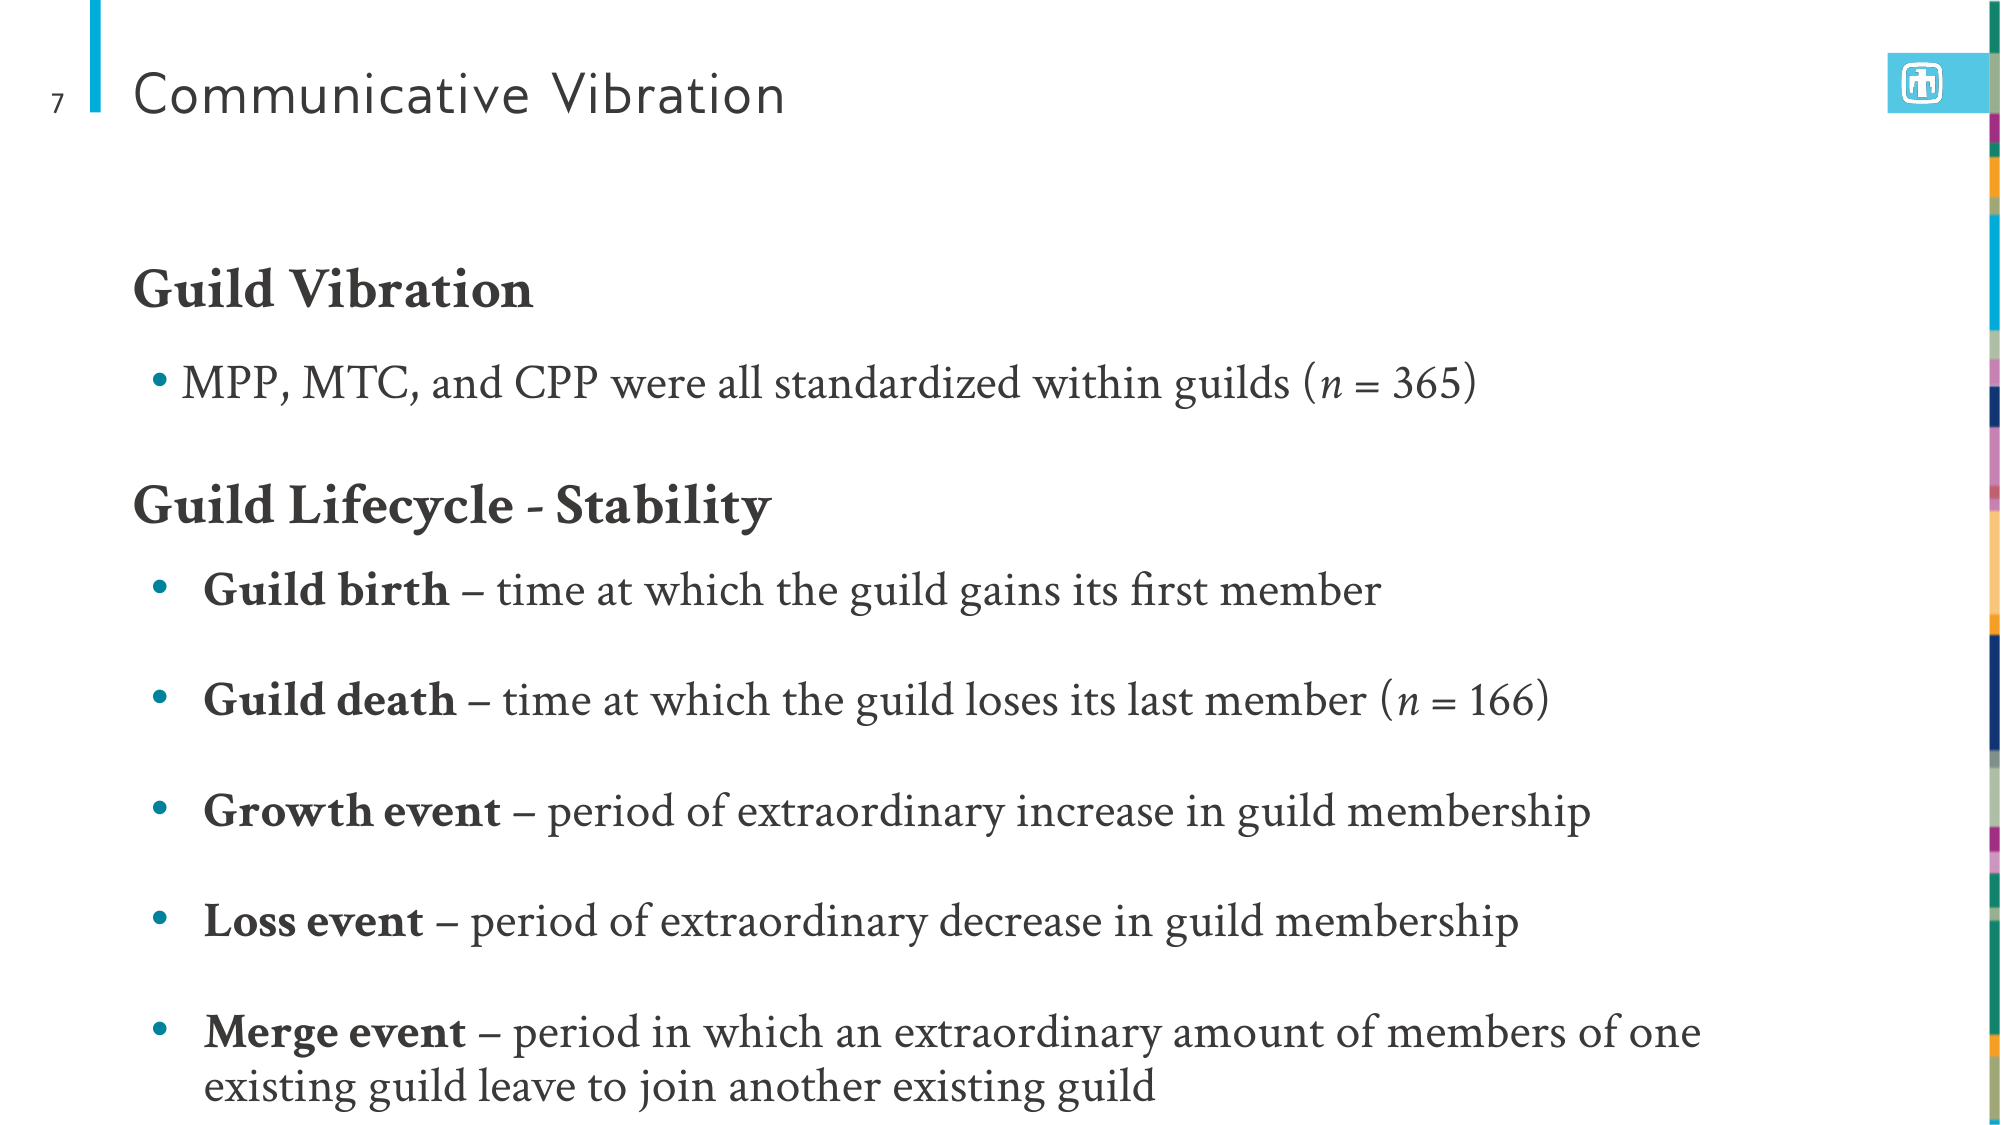

# Communicative Vibration
7
Guild Vibration

MPP, MTC, and CPP were all standardized within guilds (n = 365)

Guild Lifecycle - Stability

  Guild birth – time at which the guild gains its first member

  Guild death – time at which the guild loses its last member (n = 166)

  Growth event – period of extraordinary increase in guild membership

  Loss event – period of extraordinary decrease in guild membership

Merge event – period in which an extraordinary amount of members of one existing guild leave to join another existing guild